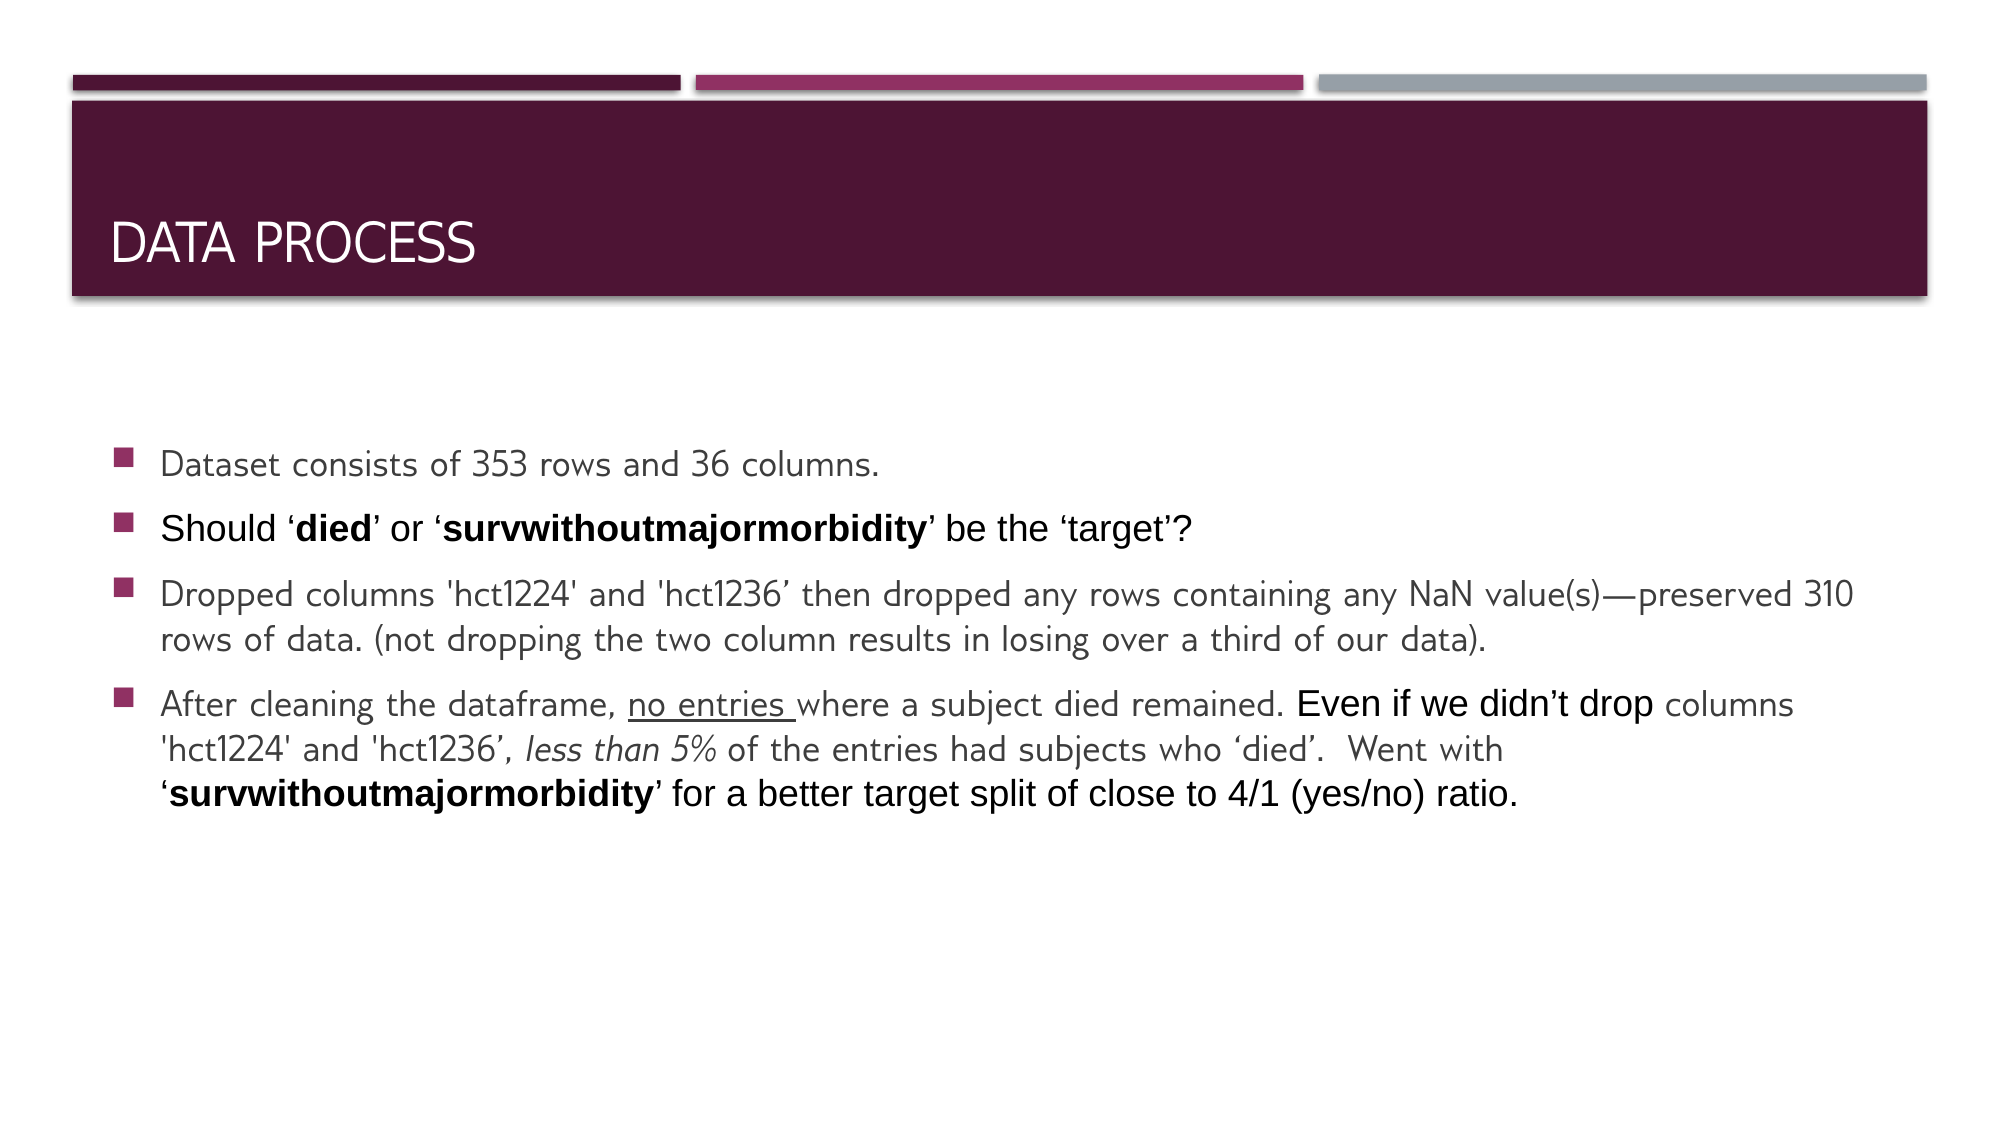

# Data process
Dataset consists of 353 rows and 36 columns.
Should ‘died’ or ‘survwithoutmajormorbidity’ be the ‘target’?
Dropped columns 'hct1224' and 'hct1236’ then dropped any rows containing any NaN value(s)—preserved 310 rows of data. (not dropping the two column results in losing over a third of our data).
After cleaning the dataframe, no entries where a subject died remained. Even if we didn’t drop columns 'hct1224' and 'hct1236’, less than 5% of the entries had subjects who ‘died’.  Went with ‘survwithoutmajormorbidity’ for a better target split of close to 4/1 (yes/no) ratio.